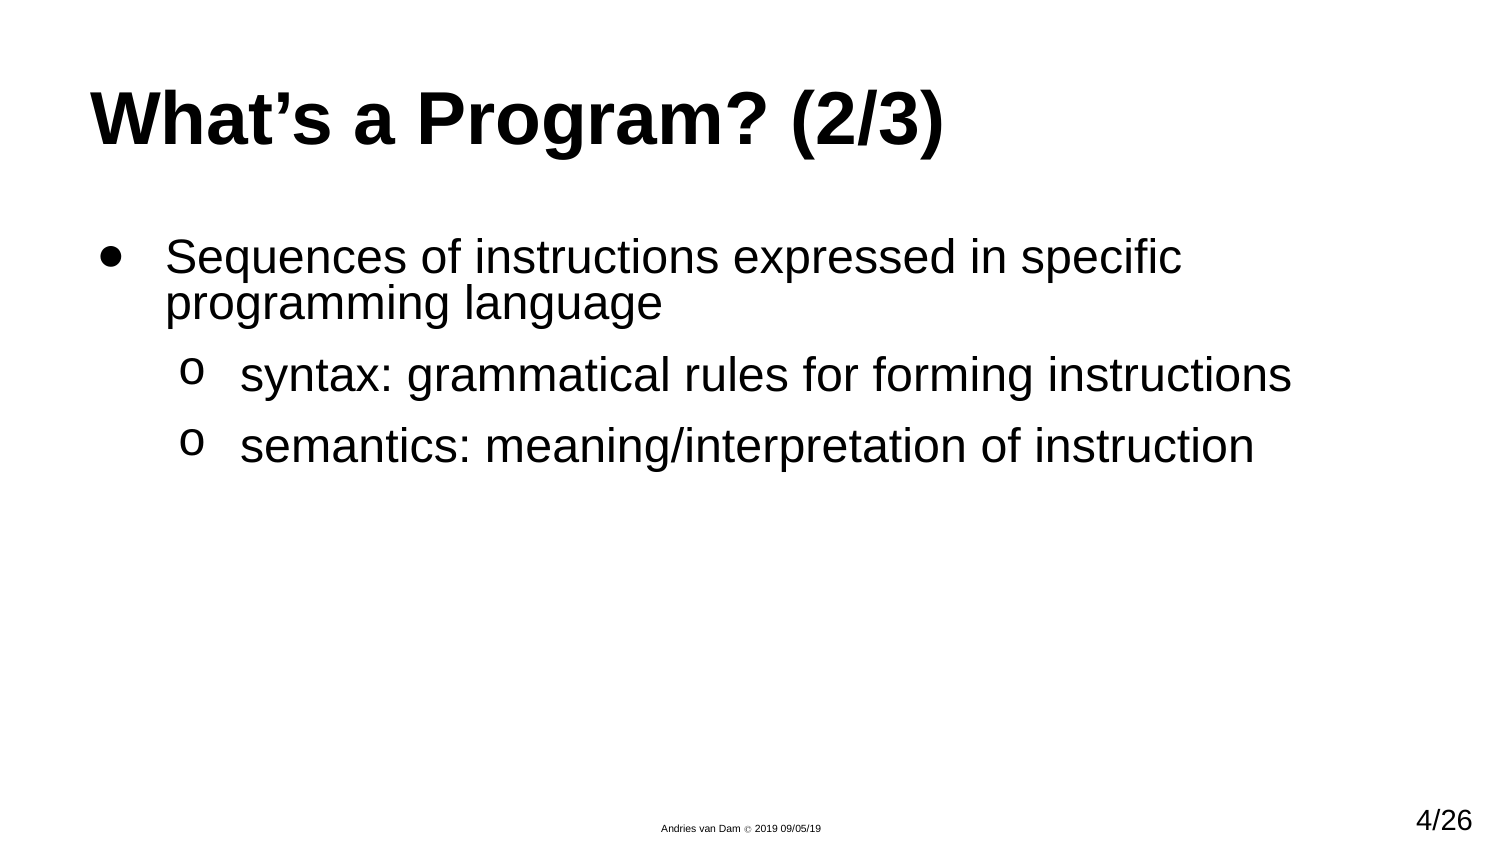

# What’s a Program? (2/3)
Sequences of instructions expressed in specific programming language
syntax: grammatical rules for forming instructions
semantics: meaning/interpretation of instruction
4/26